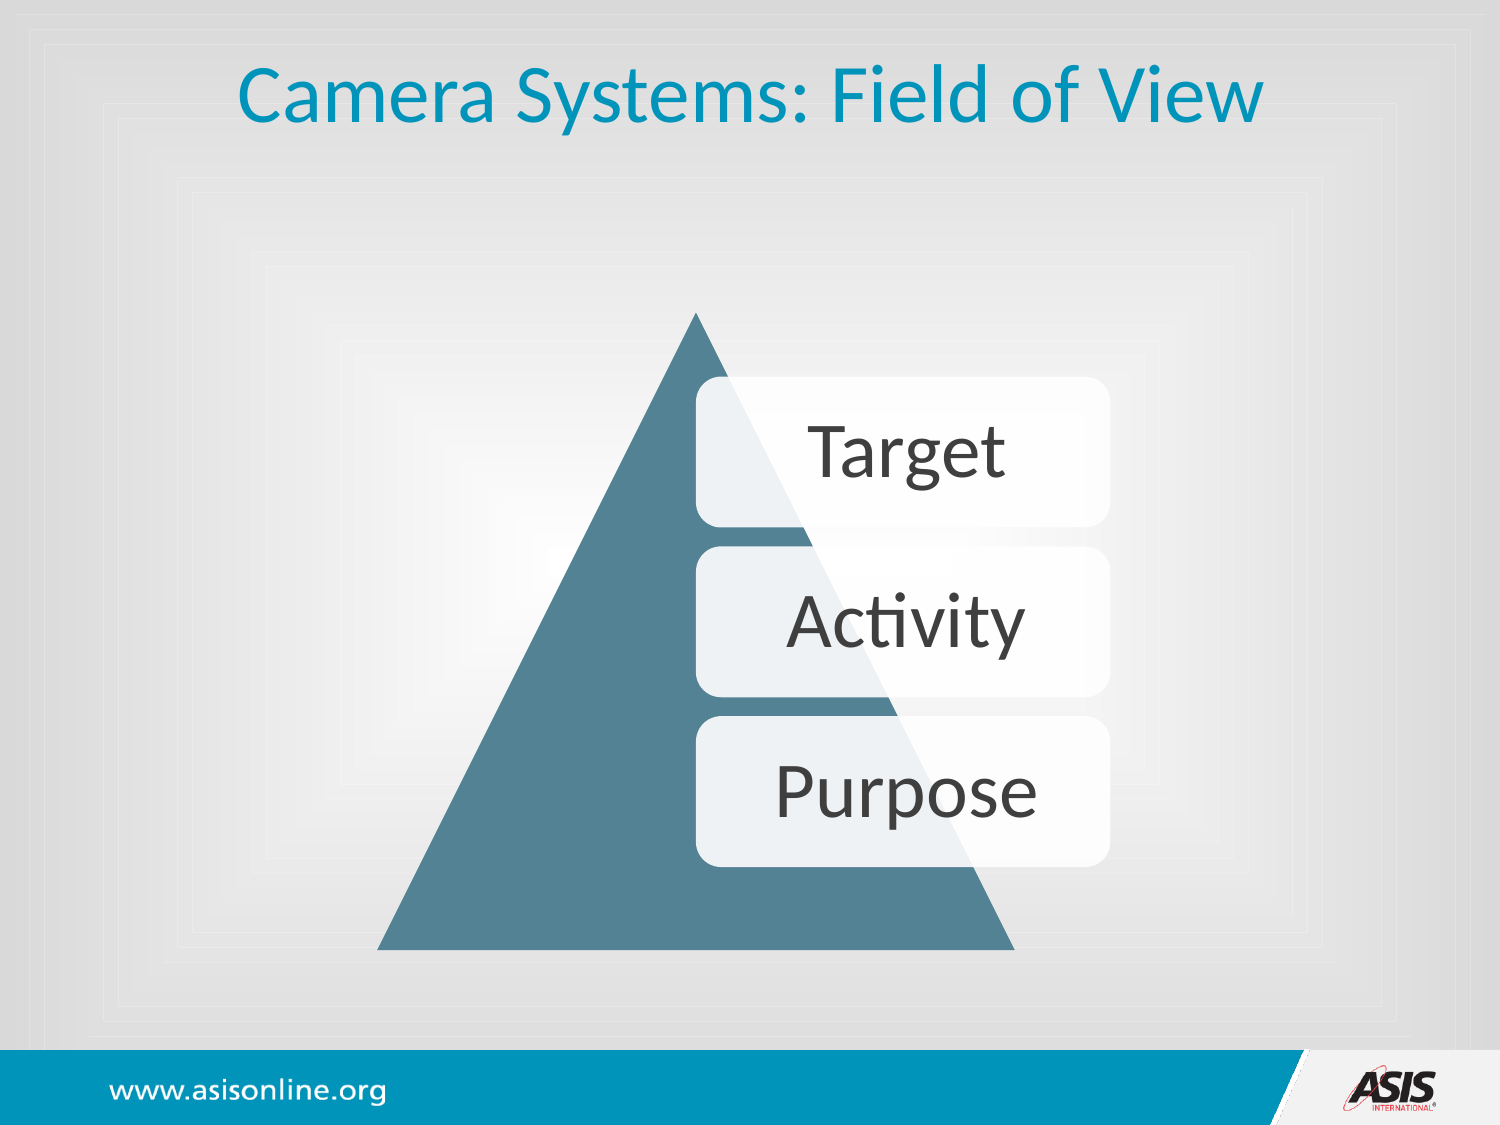

Camera Systems: Field of View
Target
Activity
Purpose